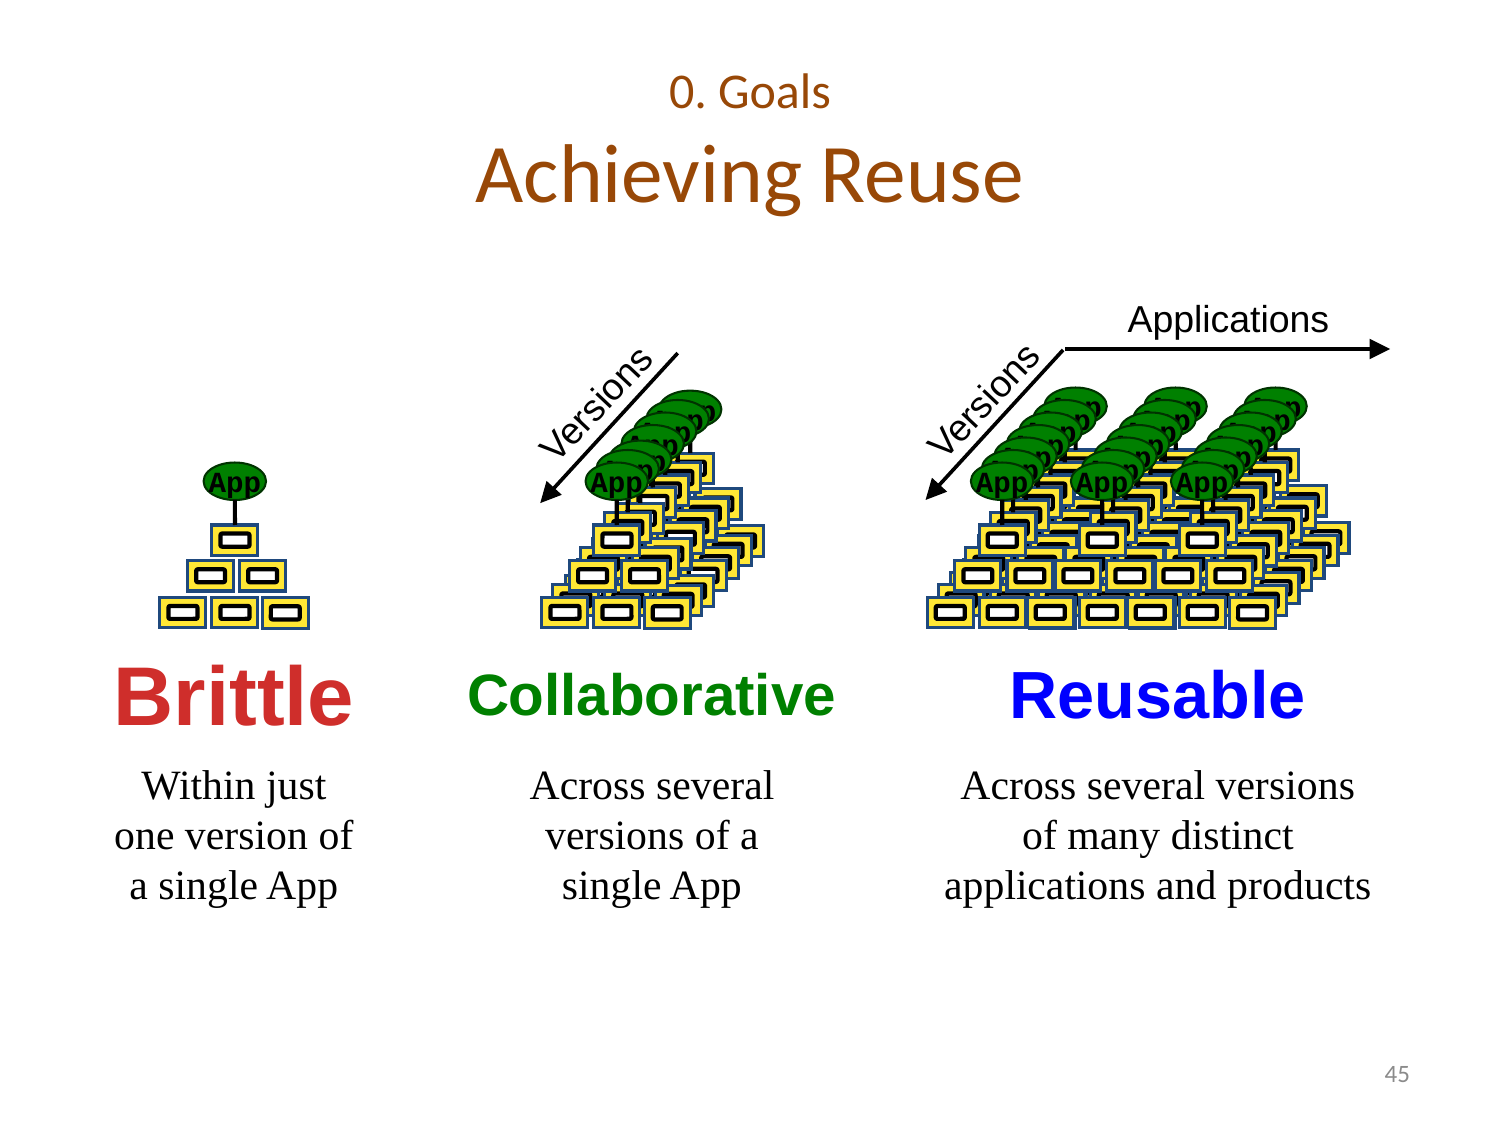

# 0. Goals Achieving Reuse
Applications

Versions
App

App

App

App

App

App

App

App

App

App

App

App

App

App

App

App

App

App

App

App

App

Versions
App

App

App

App

App

App

App

App

Brittle
Reusable
Collaborative
Within just
one version of
a single App
Across several
versions of a
single App
Across several versions
of many distinct
applications and products
45